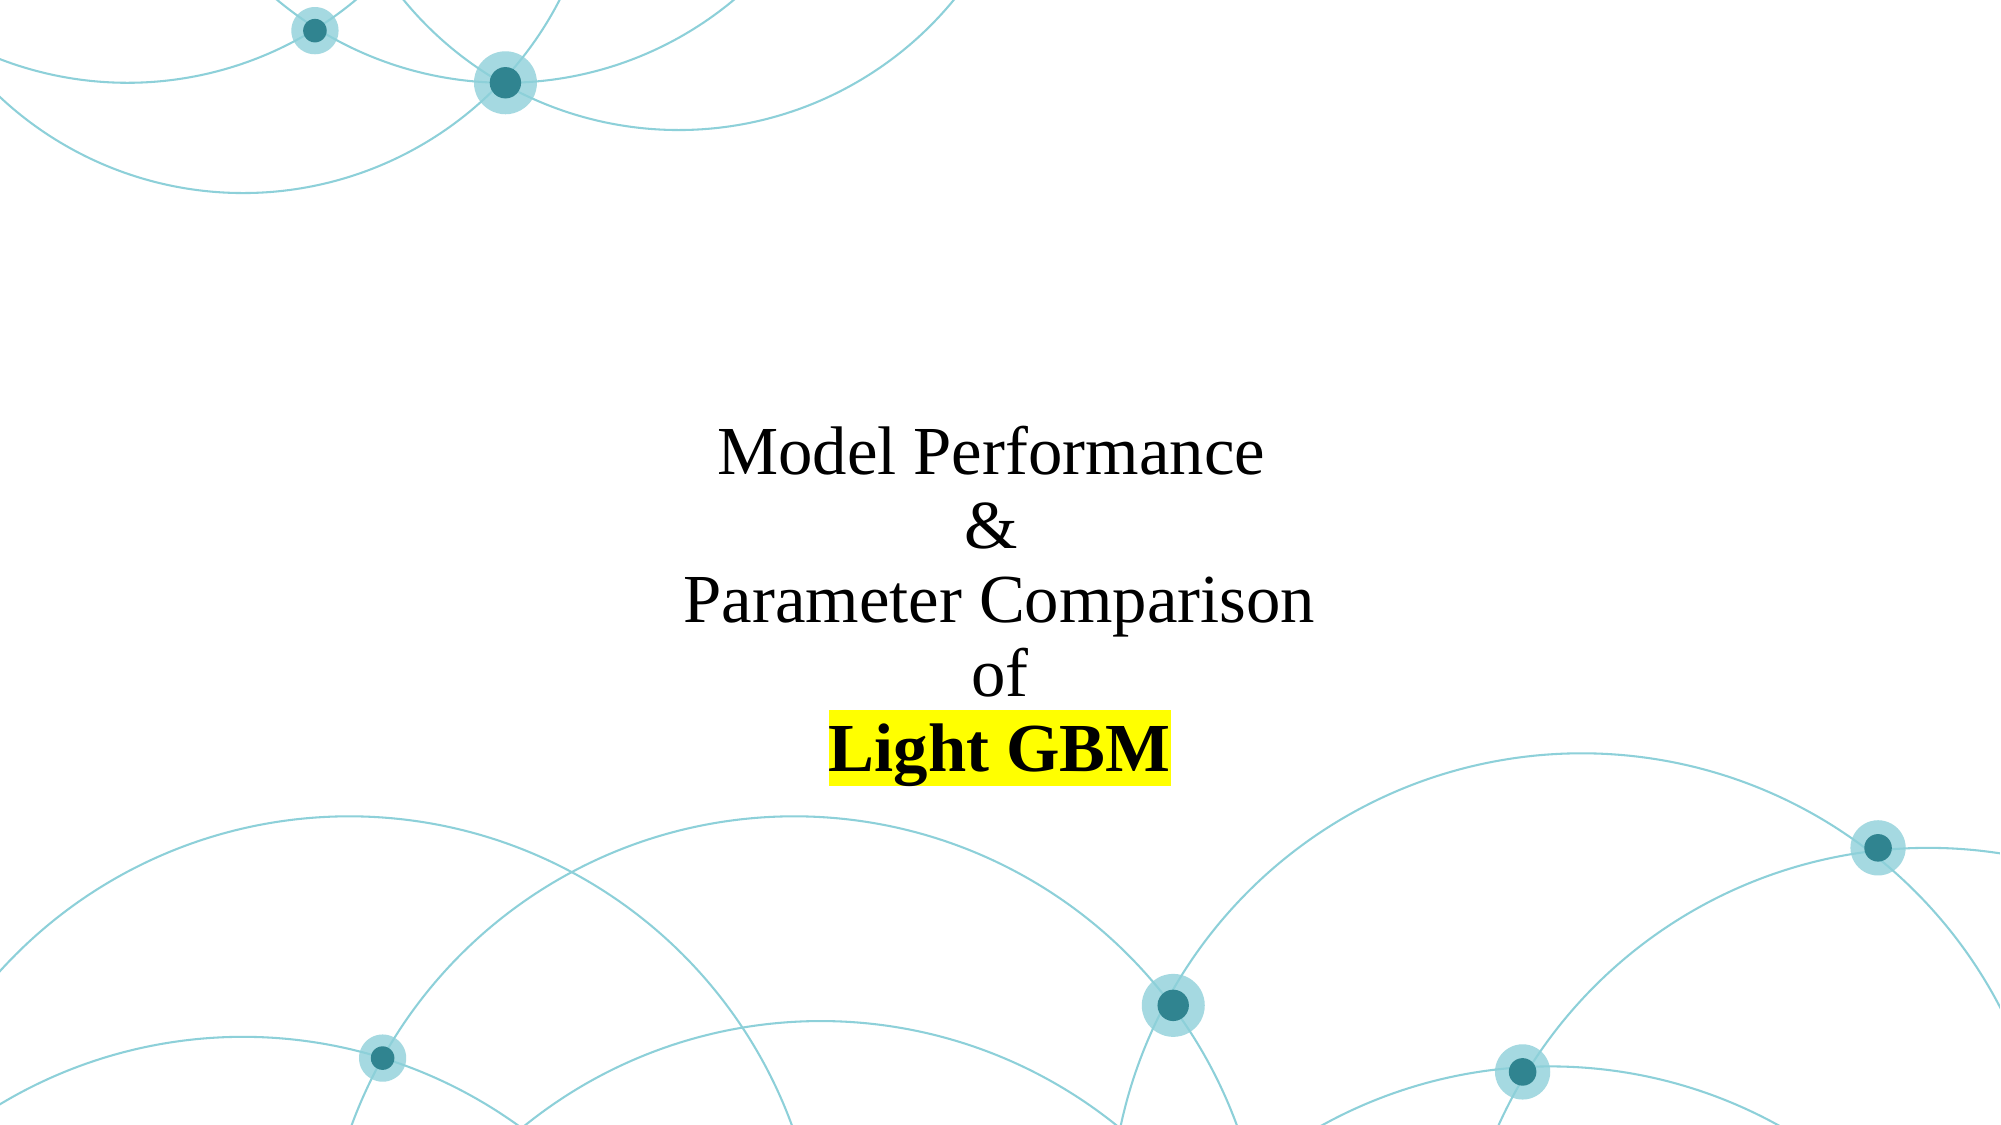

# Model Performance & Parameter Comparison of Light GBM